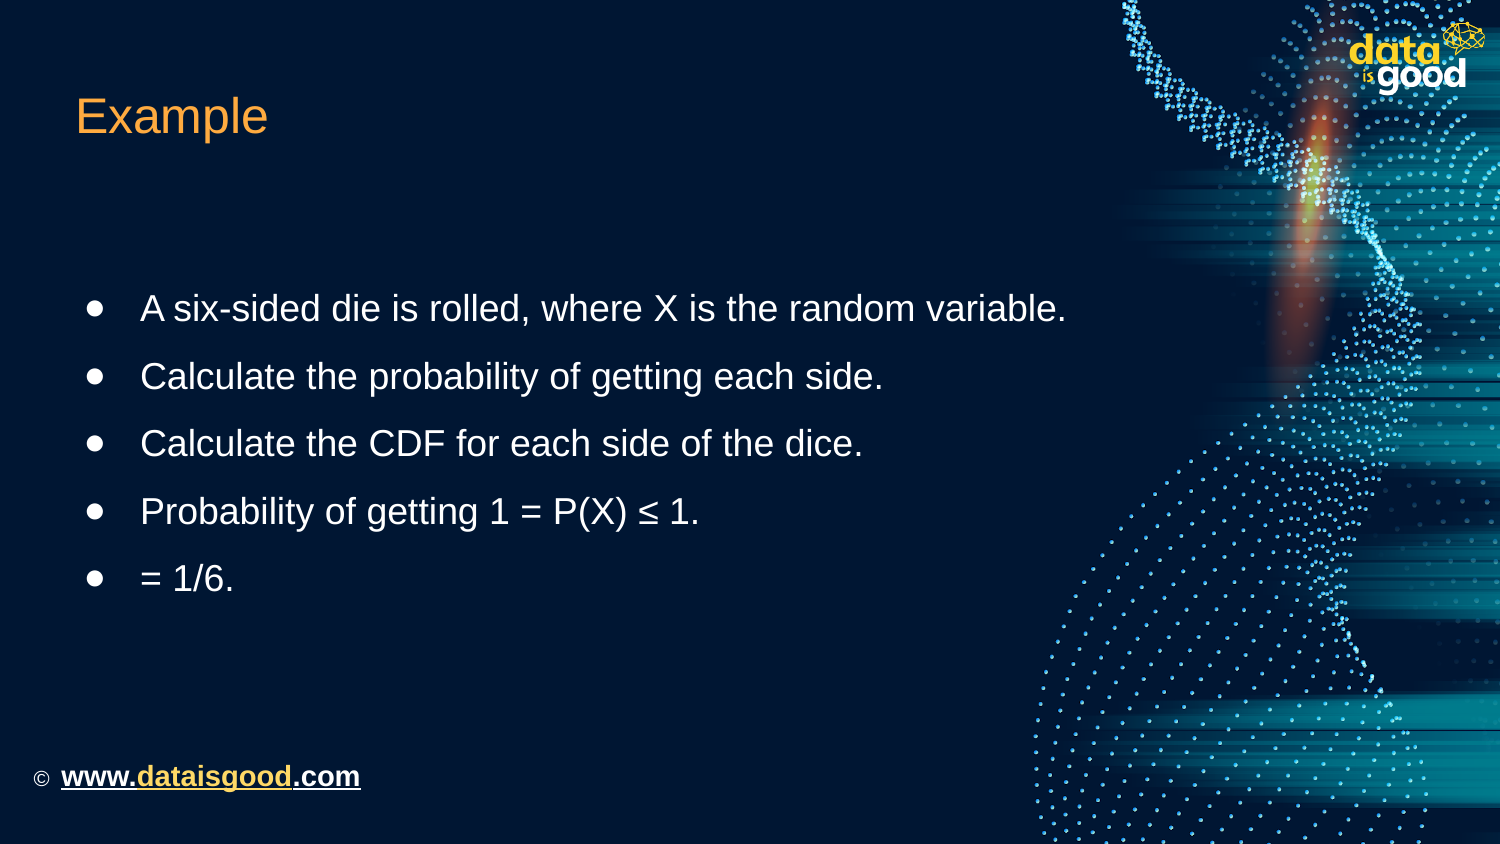

# Example
A six-sided die is rolled, where X is the random variable.
Calculate the probability of getting each side.
Calculate the CDF for each side of the dice.
Probability of getting 1 = P(X) ≤ 1.
= 1/6.